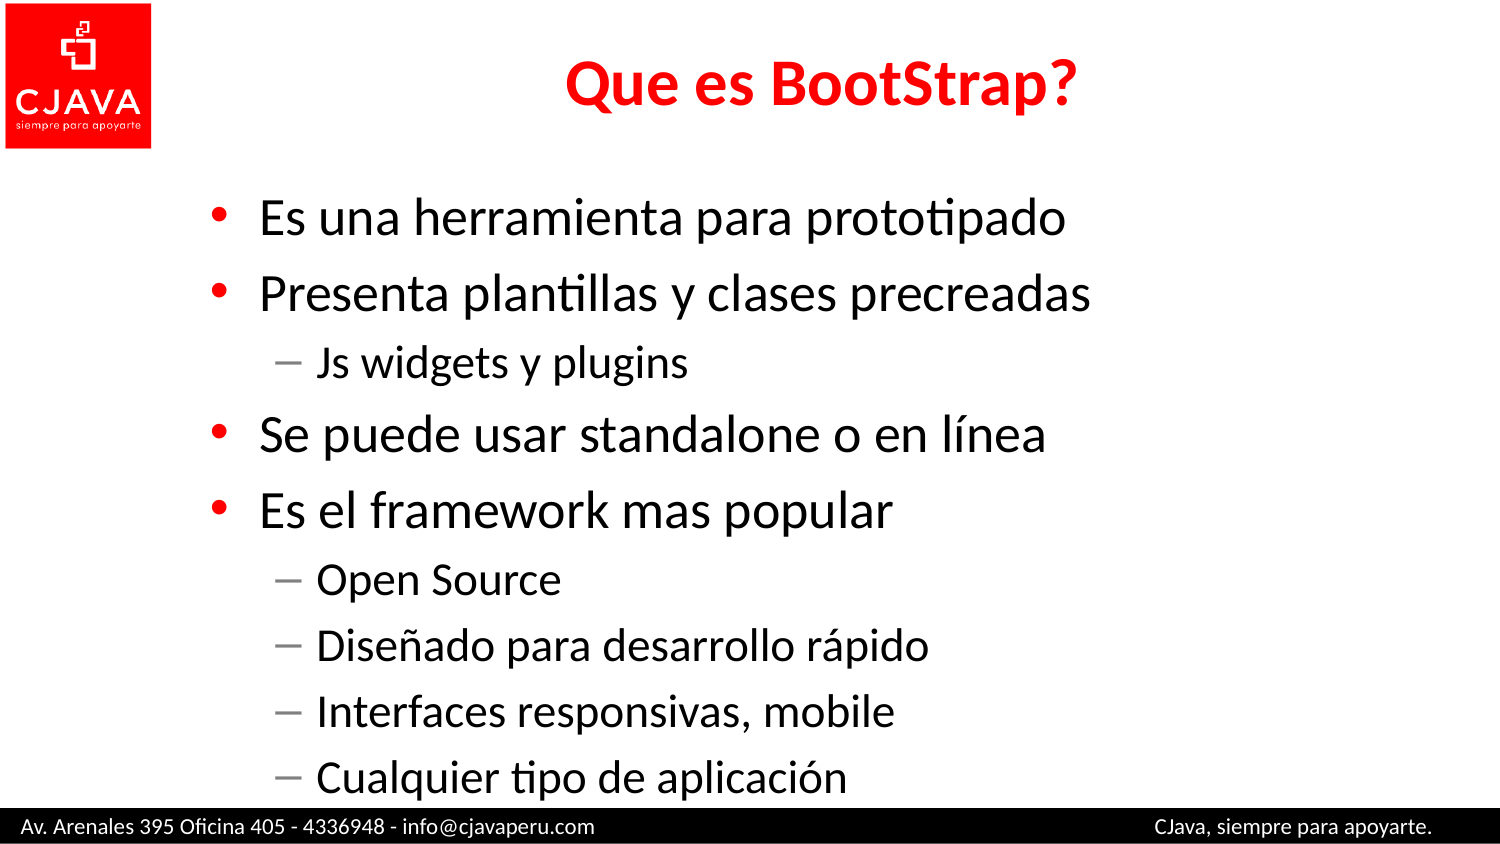

# Que es BootStrap?
Es una herramienta para prototipado
Presenta plantillas y clases precreadas
Js widgets y plugins
Se puede usar standalone o en línea
Es el framework mas popular
Open Source
Diseñado para desarrollo rápido
Interfaces responsivas, mobile
Cualquier tipo de aplicación